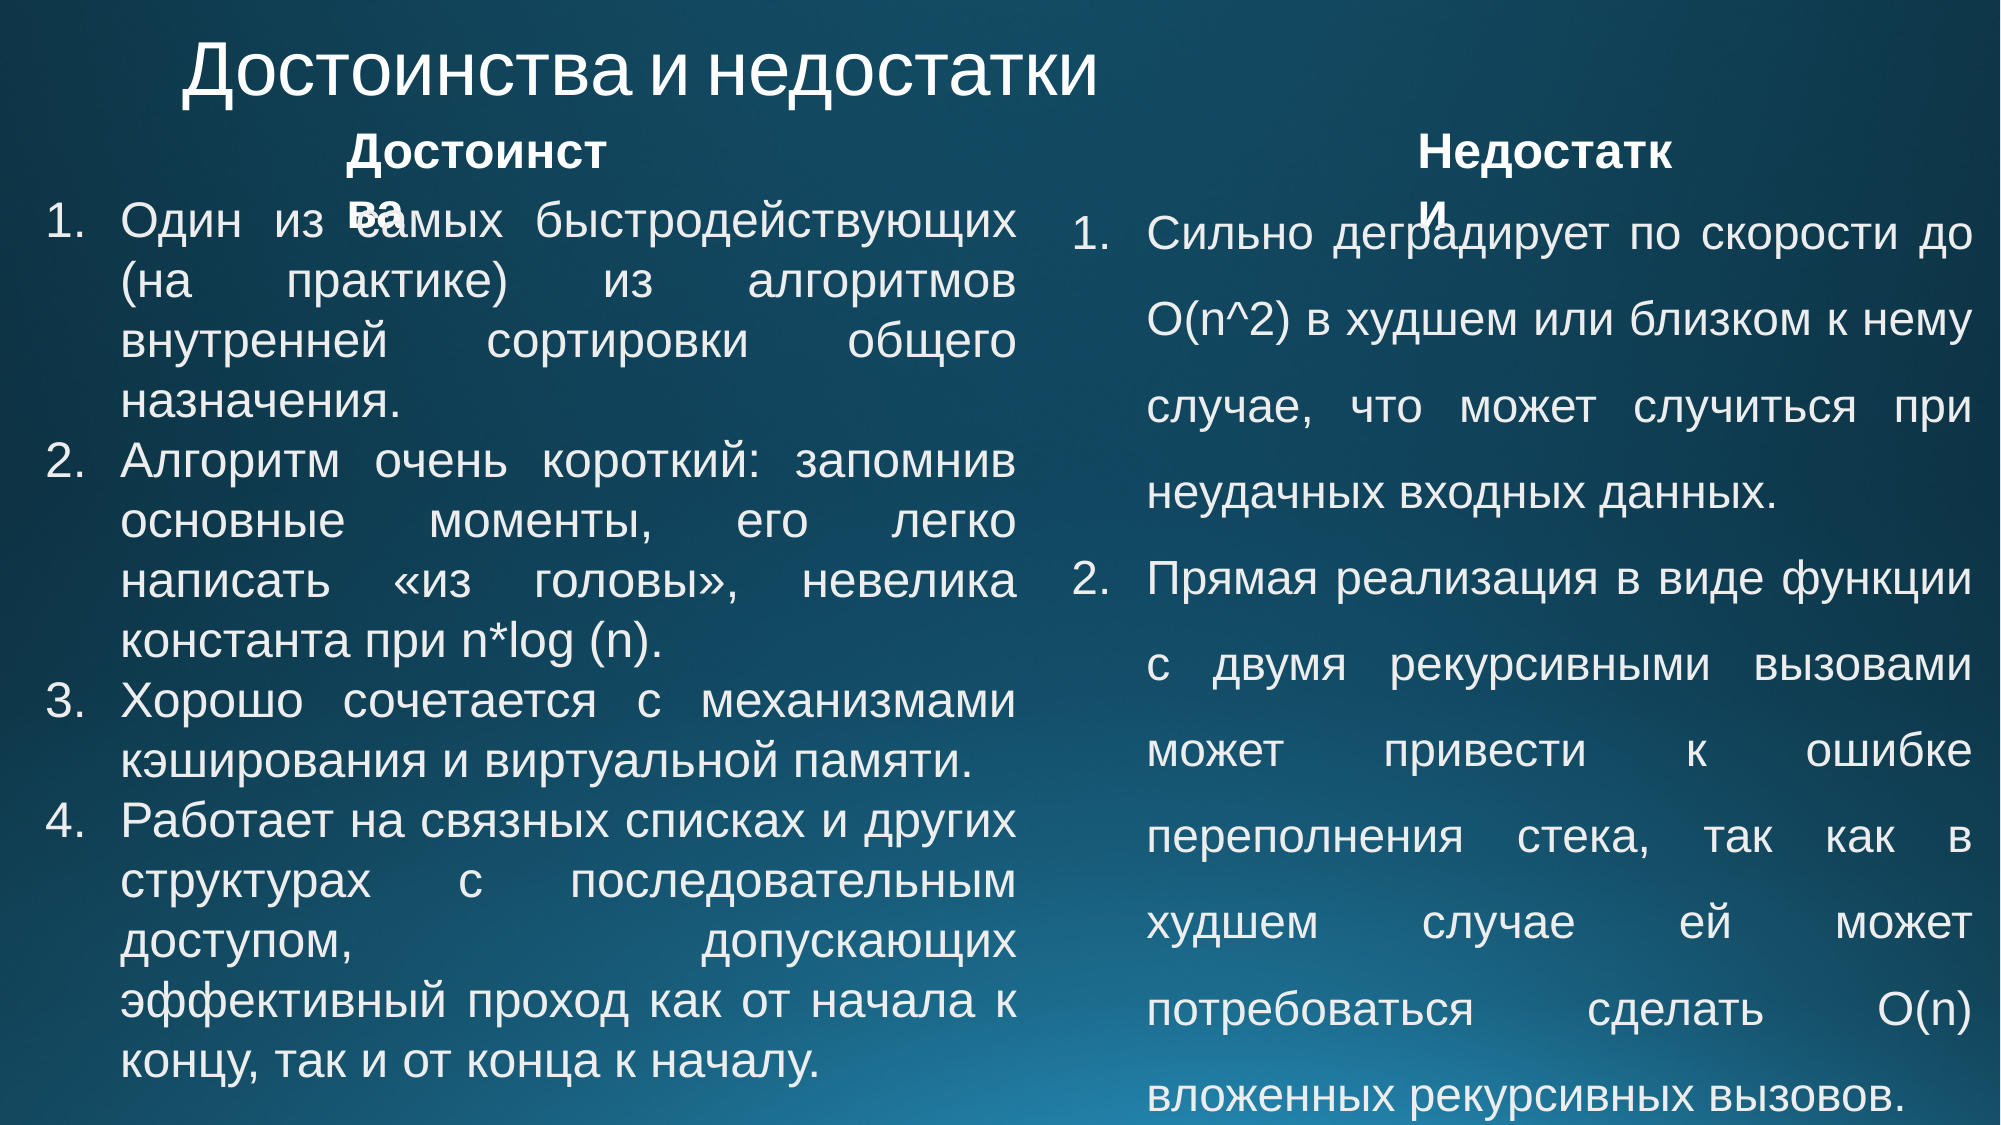

# Достоинства и недостатки
Достоинства
Недостатки

Сильно деградирует по скорости до O(n^2) в худшем или близком к нему случае, что может случиться при неудачных входных данных.
Прямая реализация в виде функции с двумя рекурсивными вызовами может привести к ошибке переполнения стека, так как в худшем случае ей может потребоваться сделать O(n) вложенных рекурсивных вызовов.
Один из самых быстродействующих (на практике) из алгоритмов внутренней сортировки общего назначения.
Алгоритм очень короткий: запомнив основные моменты, его легко написать «из головы», невелика константа при n*log (n).
Хорошо сочетается с механизмами кэширования и виртуальной памяти.
Работает на связных списках и других структурах с последовательным доступом, допускающих эффективный проход как от начала к концу, так и от конца к началу.